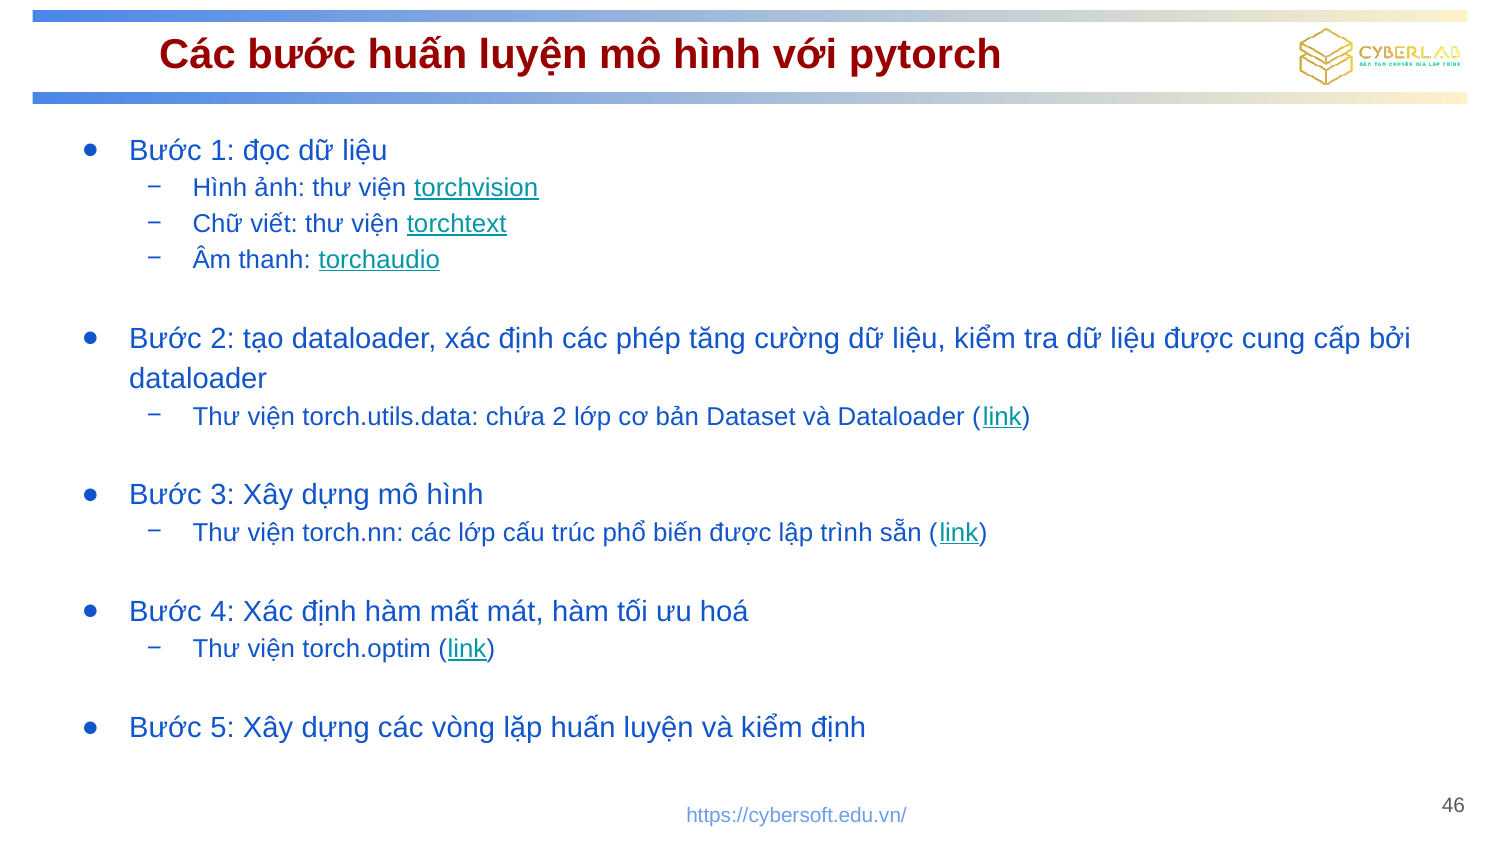

# Các bước huấn luyện mô hình với pytorch
Bước 1: đọc dữ liệu
Hình ảnh: thư viện torchvision
Chữ viết: thư viện torchtext
Âm thanh: torchaudio

Bước 2: tạo dataloader, xác định các phép tăng cường dữ liệu, kiểm tra dữ liệu được cung cấp bởi dataloader
Thư viện torch.utils.data: chứa 2 lớp cơ bản Dataset và Dataloader (link)

Bước 3: Xây dựng mô hình
Thư viện torch.nn: các lớp cấu trúc phổ biến được lập trình sẵn (link)

Bước 4: Xác định hàm mất mát, hàm tối ưu hoá
Thư viện torch.optim (link)

Bước 5: Xây dựng các vòng lặp huấn luyện và kiểm định
46